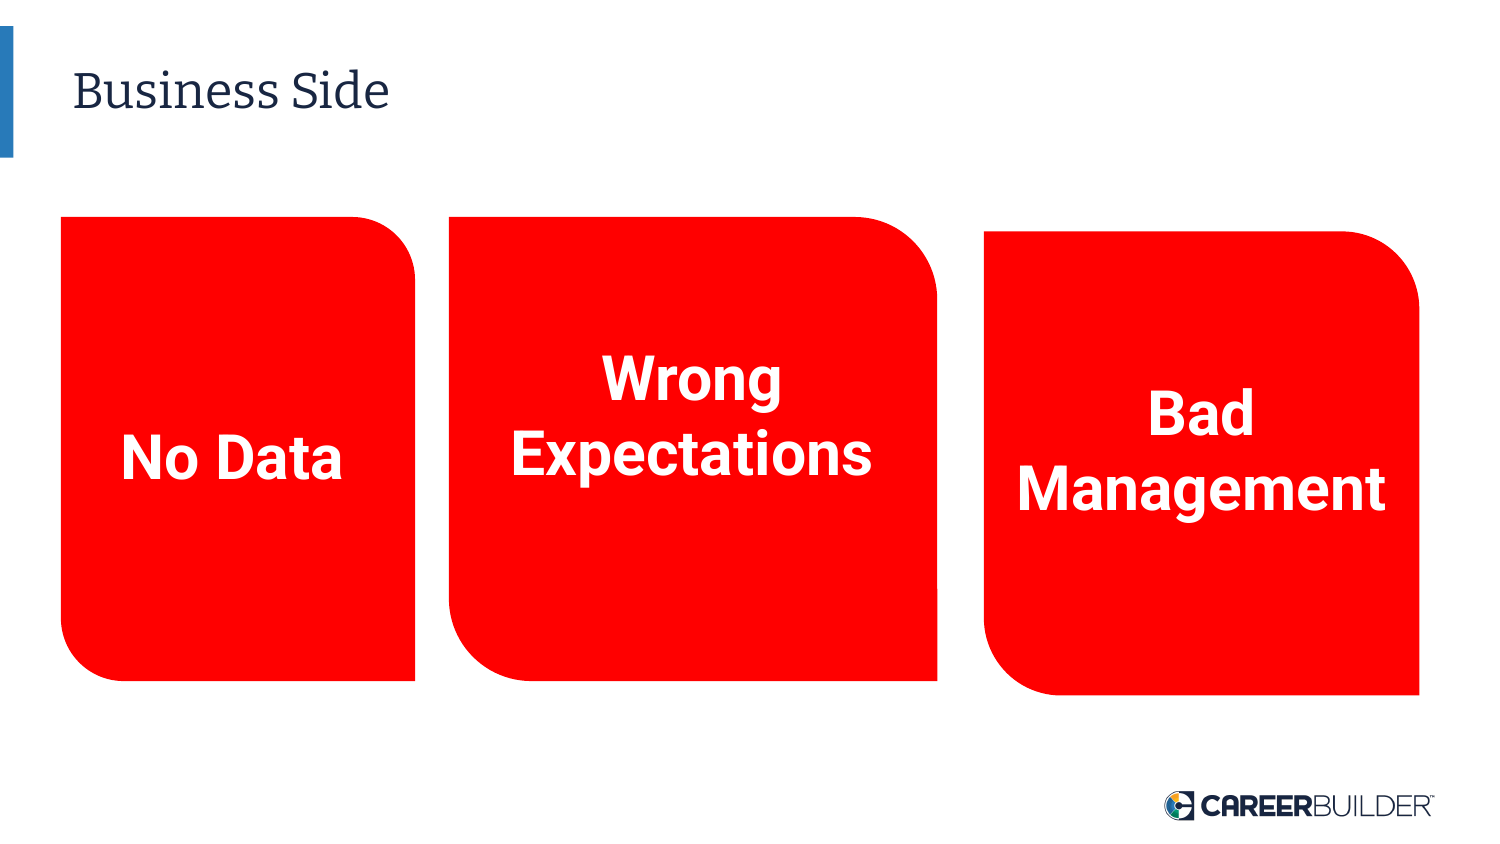

# Business Side

No Data

Wrong Expectations

Bad Management
Vestibulum congue tempus
Lorem ipsum dolor sit amet, consectetur adipiscing elit, sed do eiusmod tempor.